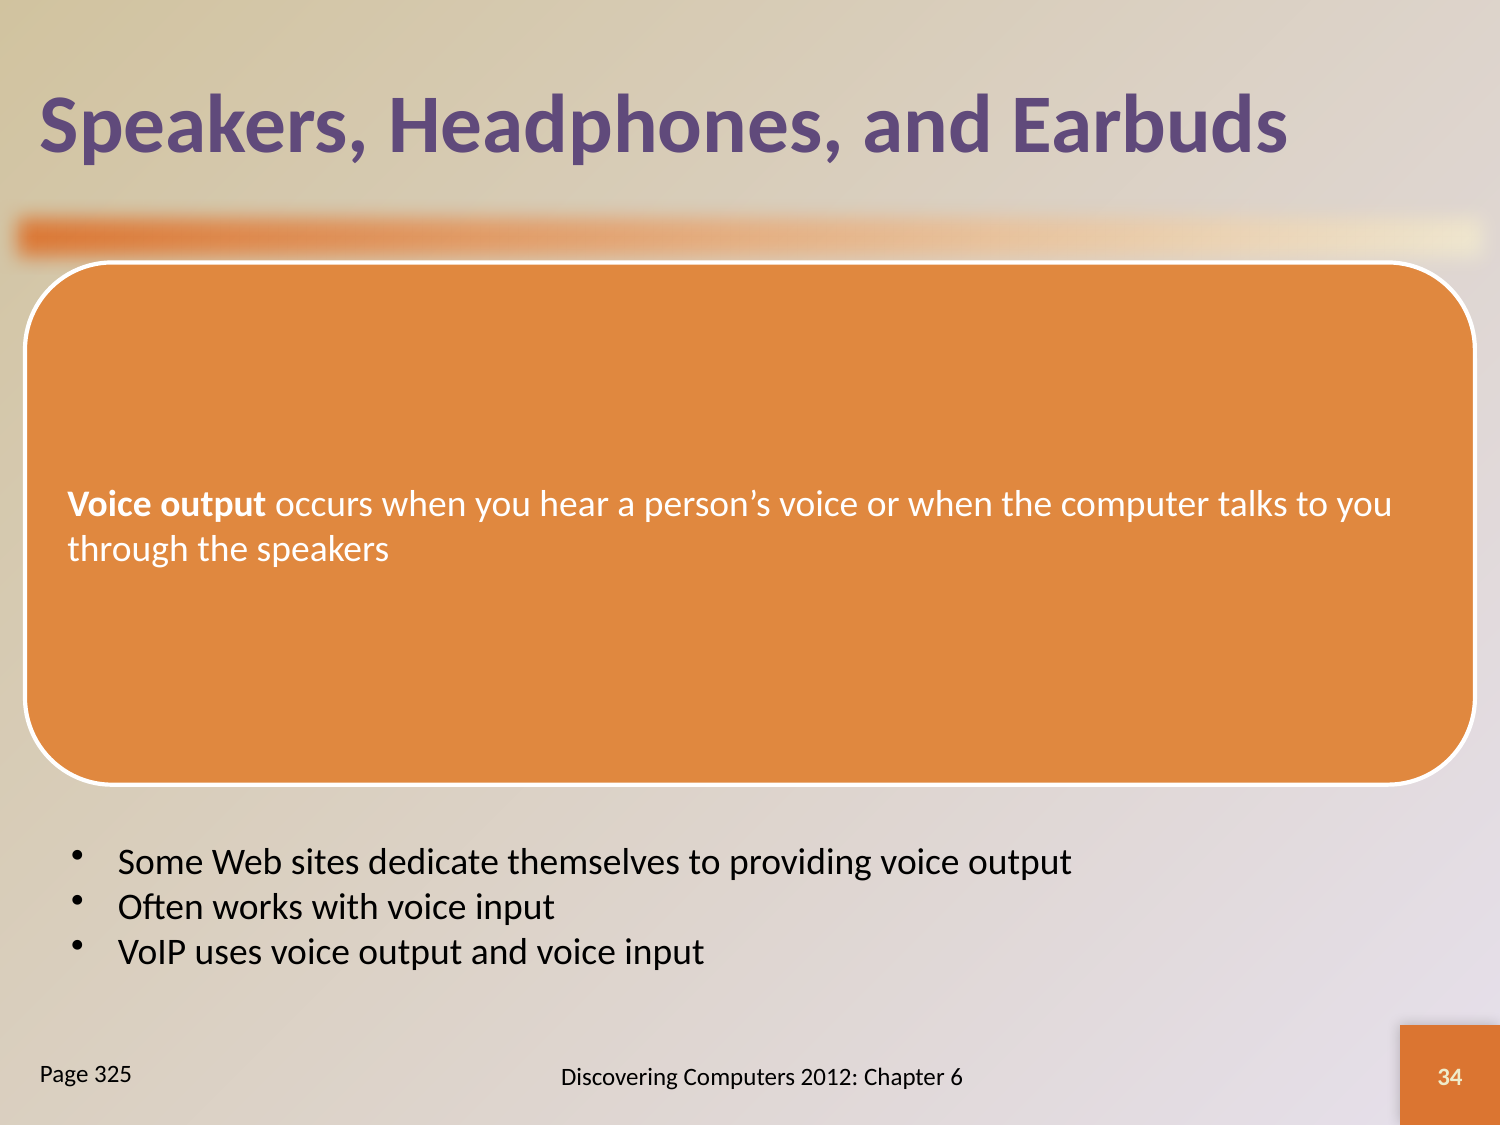

# Speakers, Headphones, and Earbuds
Voice output occurs when you hear a person’s voice or when the computer talks to you through the speakers
Some Web sites dedicate themselves to providing voice output
Often works with voice input
VoIP uses voice output and voice input
34
Discovering Computers 2012: Chapter 6
Page 325